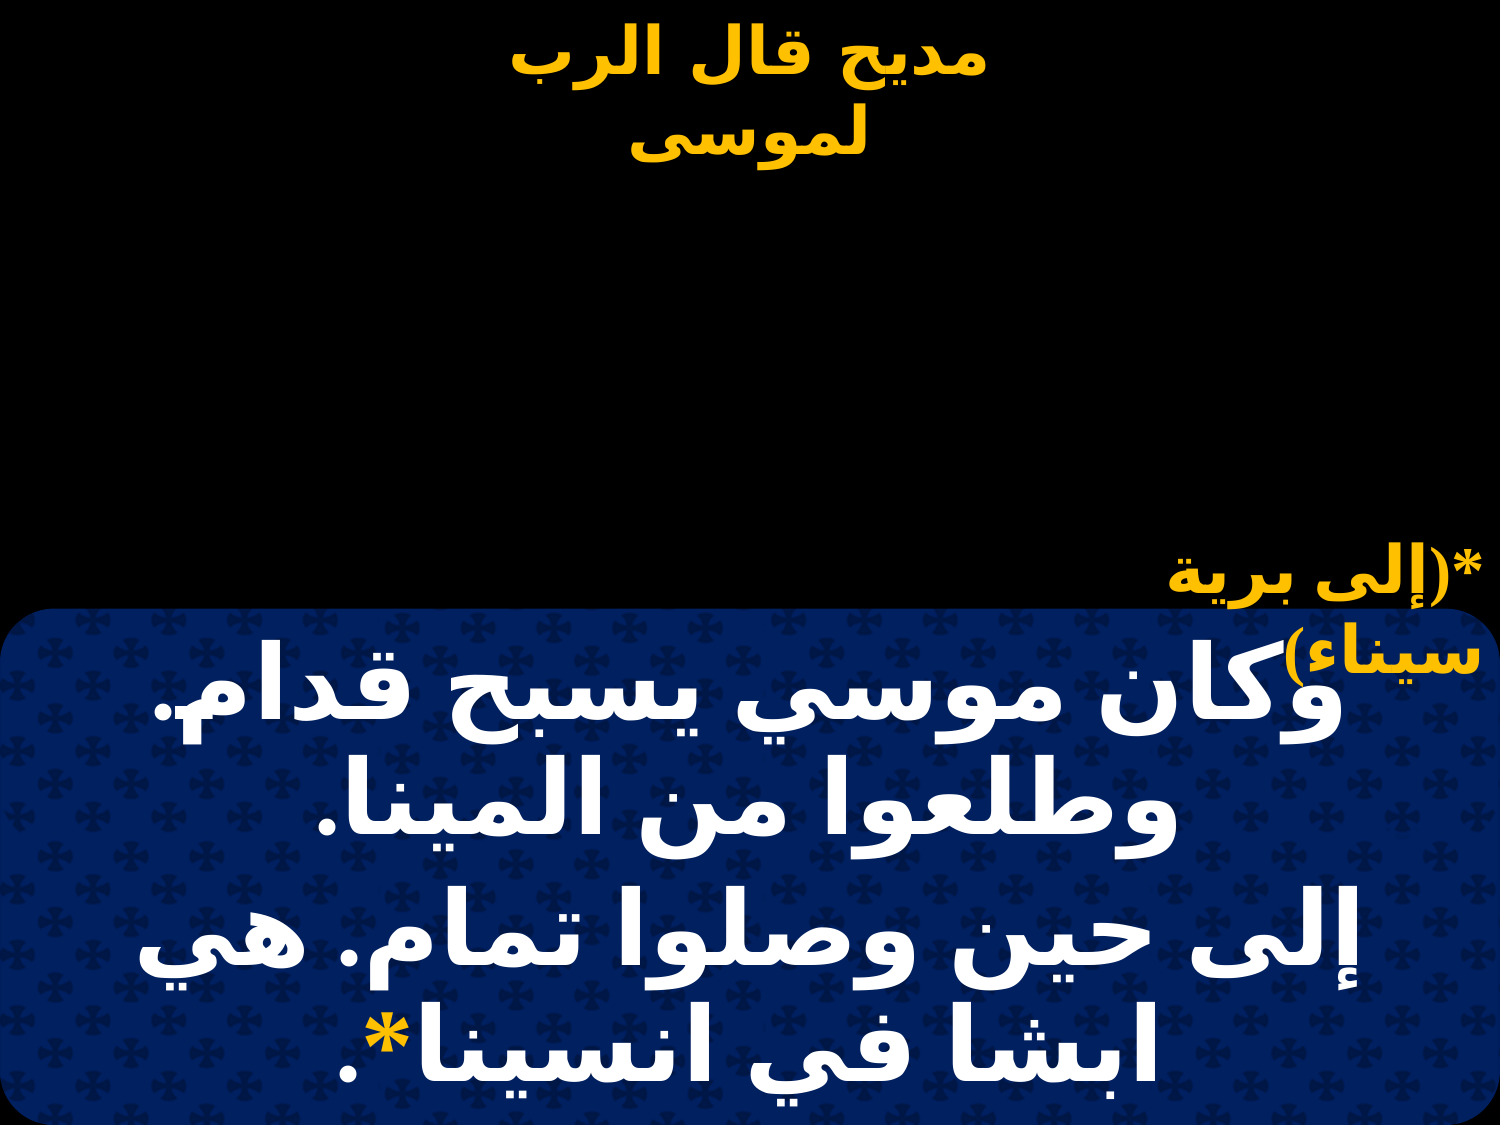

#
*(إلى برية سيناء)
| وكان موسي يسبح قدام. وطلعوا من المينا. |
| --- |
| إلى حين وصلوا تمام. هي ابشا في انسينا\*. |